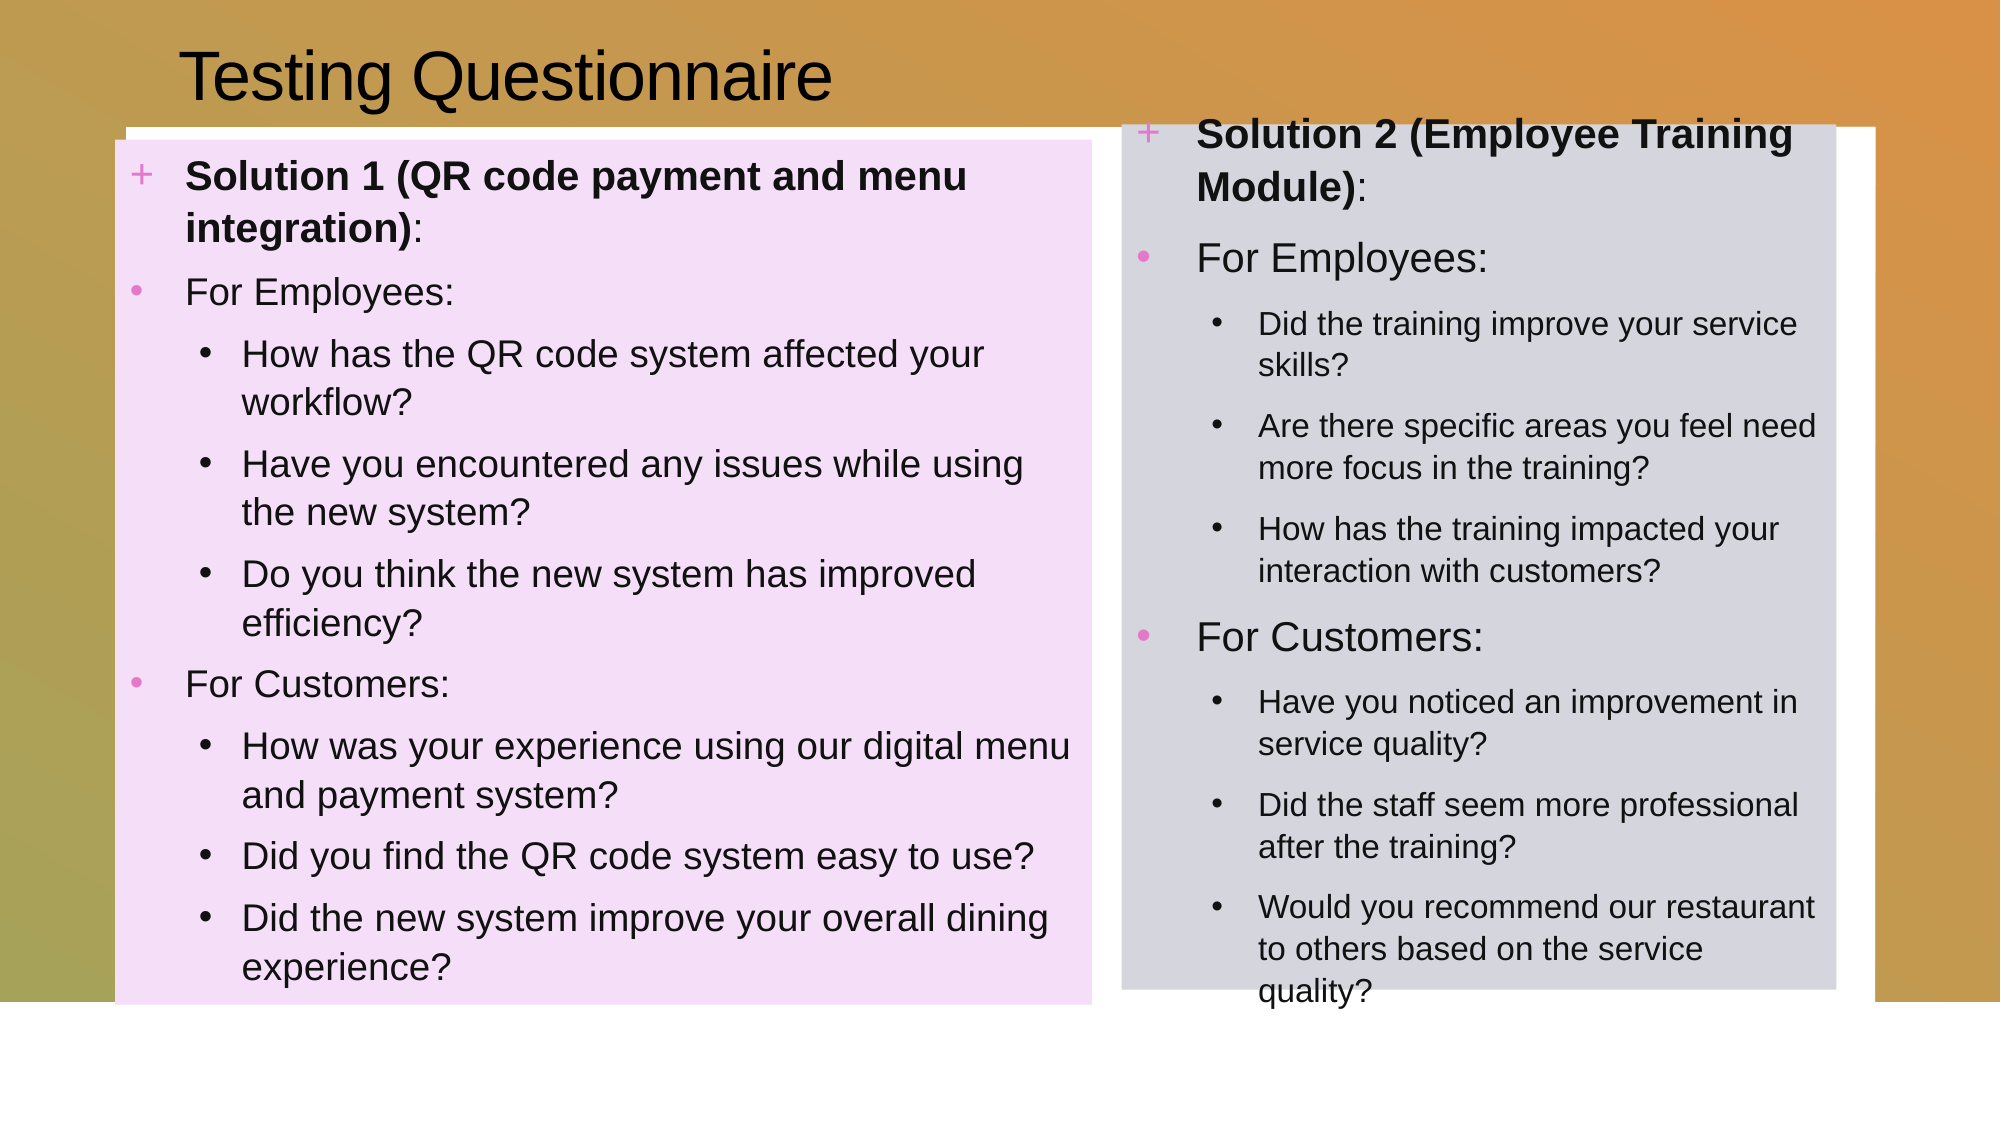

# Testing Questionnaire
Solution 2 (Employee Training Module):
For Employees:
Did the training improve your service skills?
Are there specific areas you feel need more focus in the training?
How has the training impacted your interaction with customers?
For Customers:
Have you noticed an improvement in service quality?
Did the staff seem more professional after the training?
Would you recommend our restaurant to others based on the service quality?
Solution 1 (QR code payment and menu integration):
For Employees:
How has the QR code system affected your workflow?
Have you encountered any issues while using the new system?
Do you think the new system has improved efficiency?
For Customers:
How was your experience using our digital menu and payment system?
Did you find the QR code system easy to use?
Did the new system improve your overall dining experience?